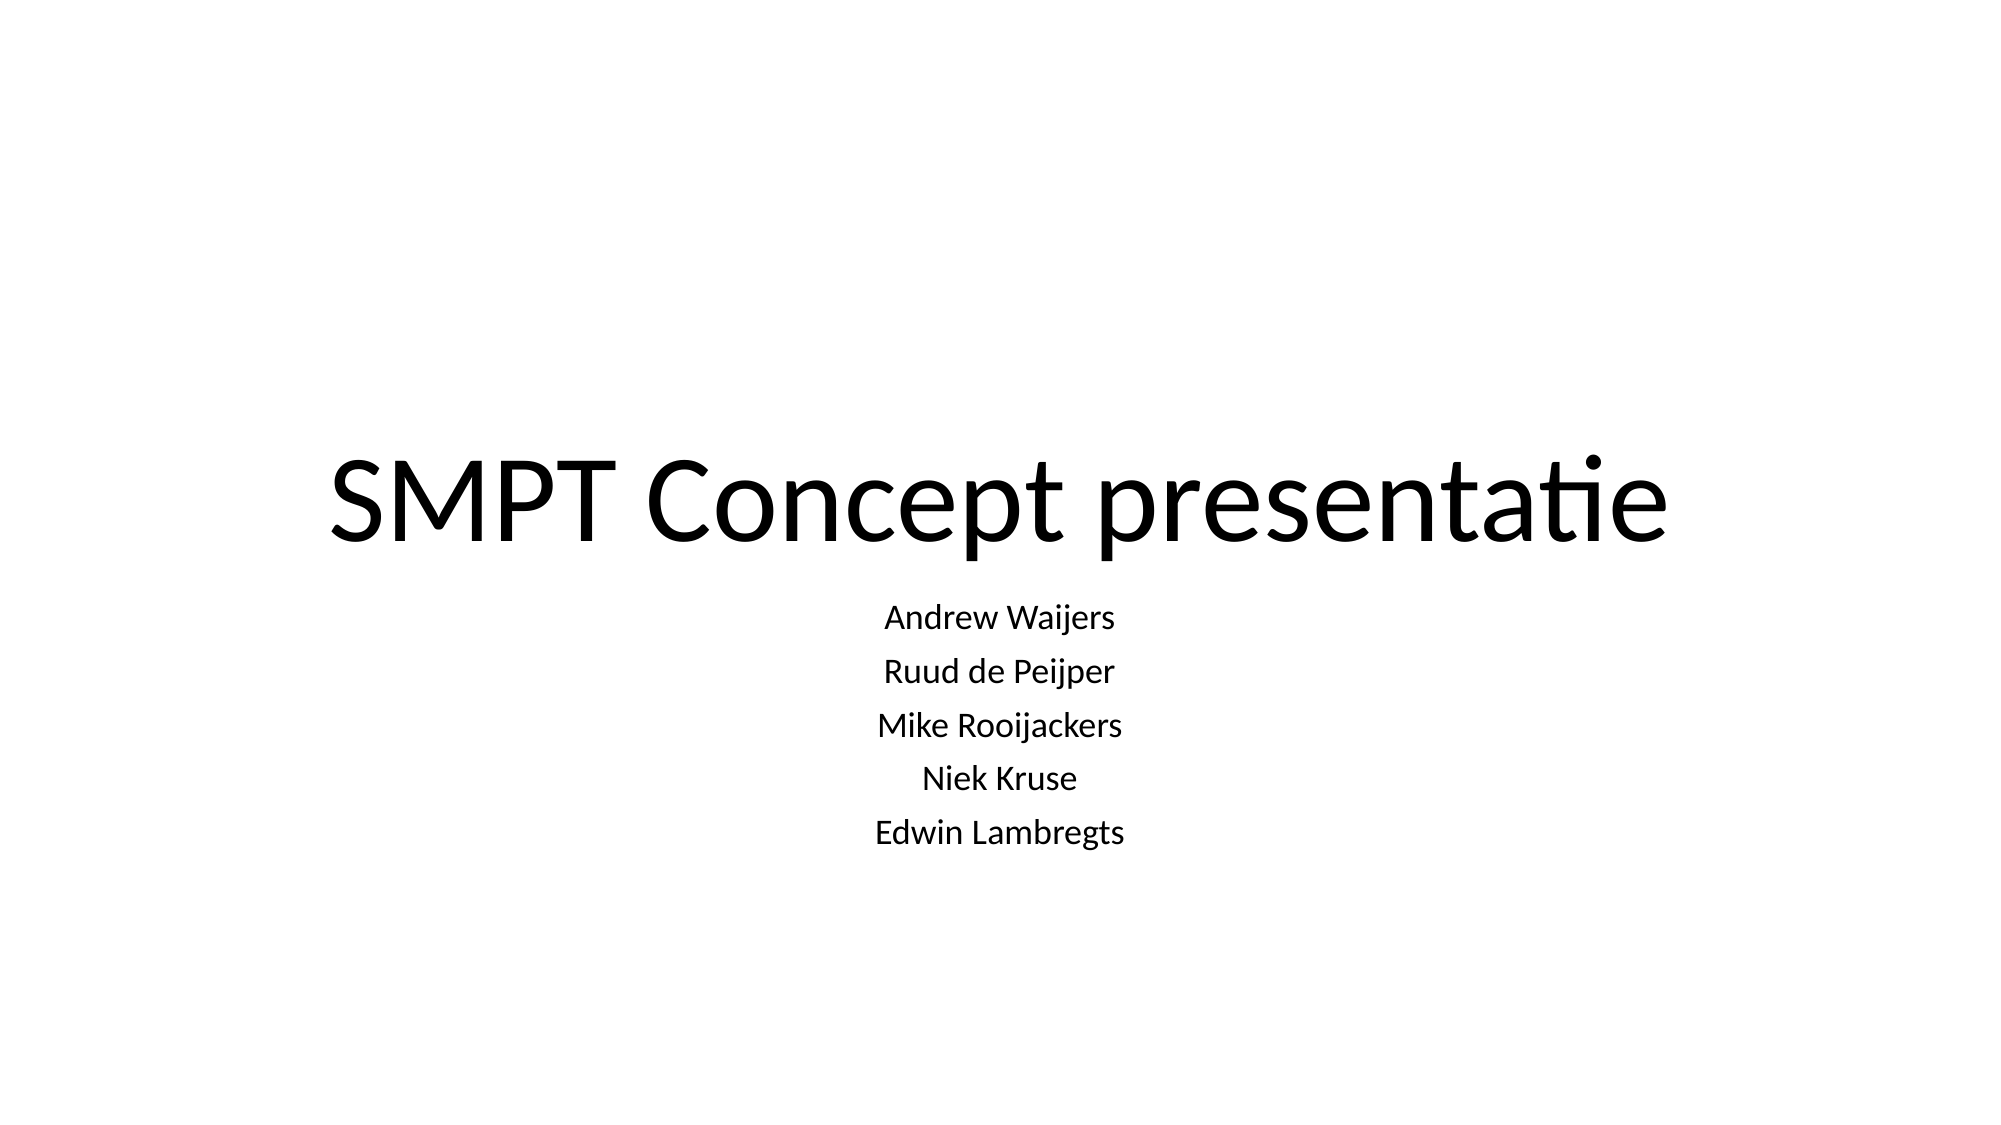

# SMPT Concept presentatie
Andrew Waijers
Ruud de Peijper
Mike Rooijackers
Niek Kruse
Edwin Lambregts